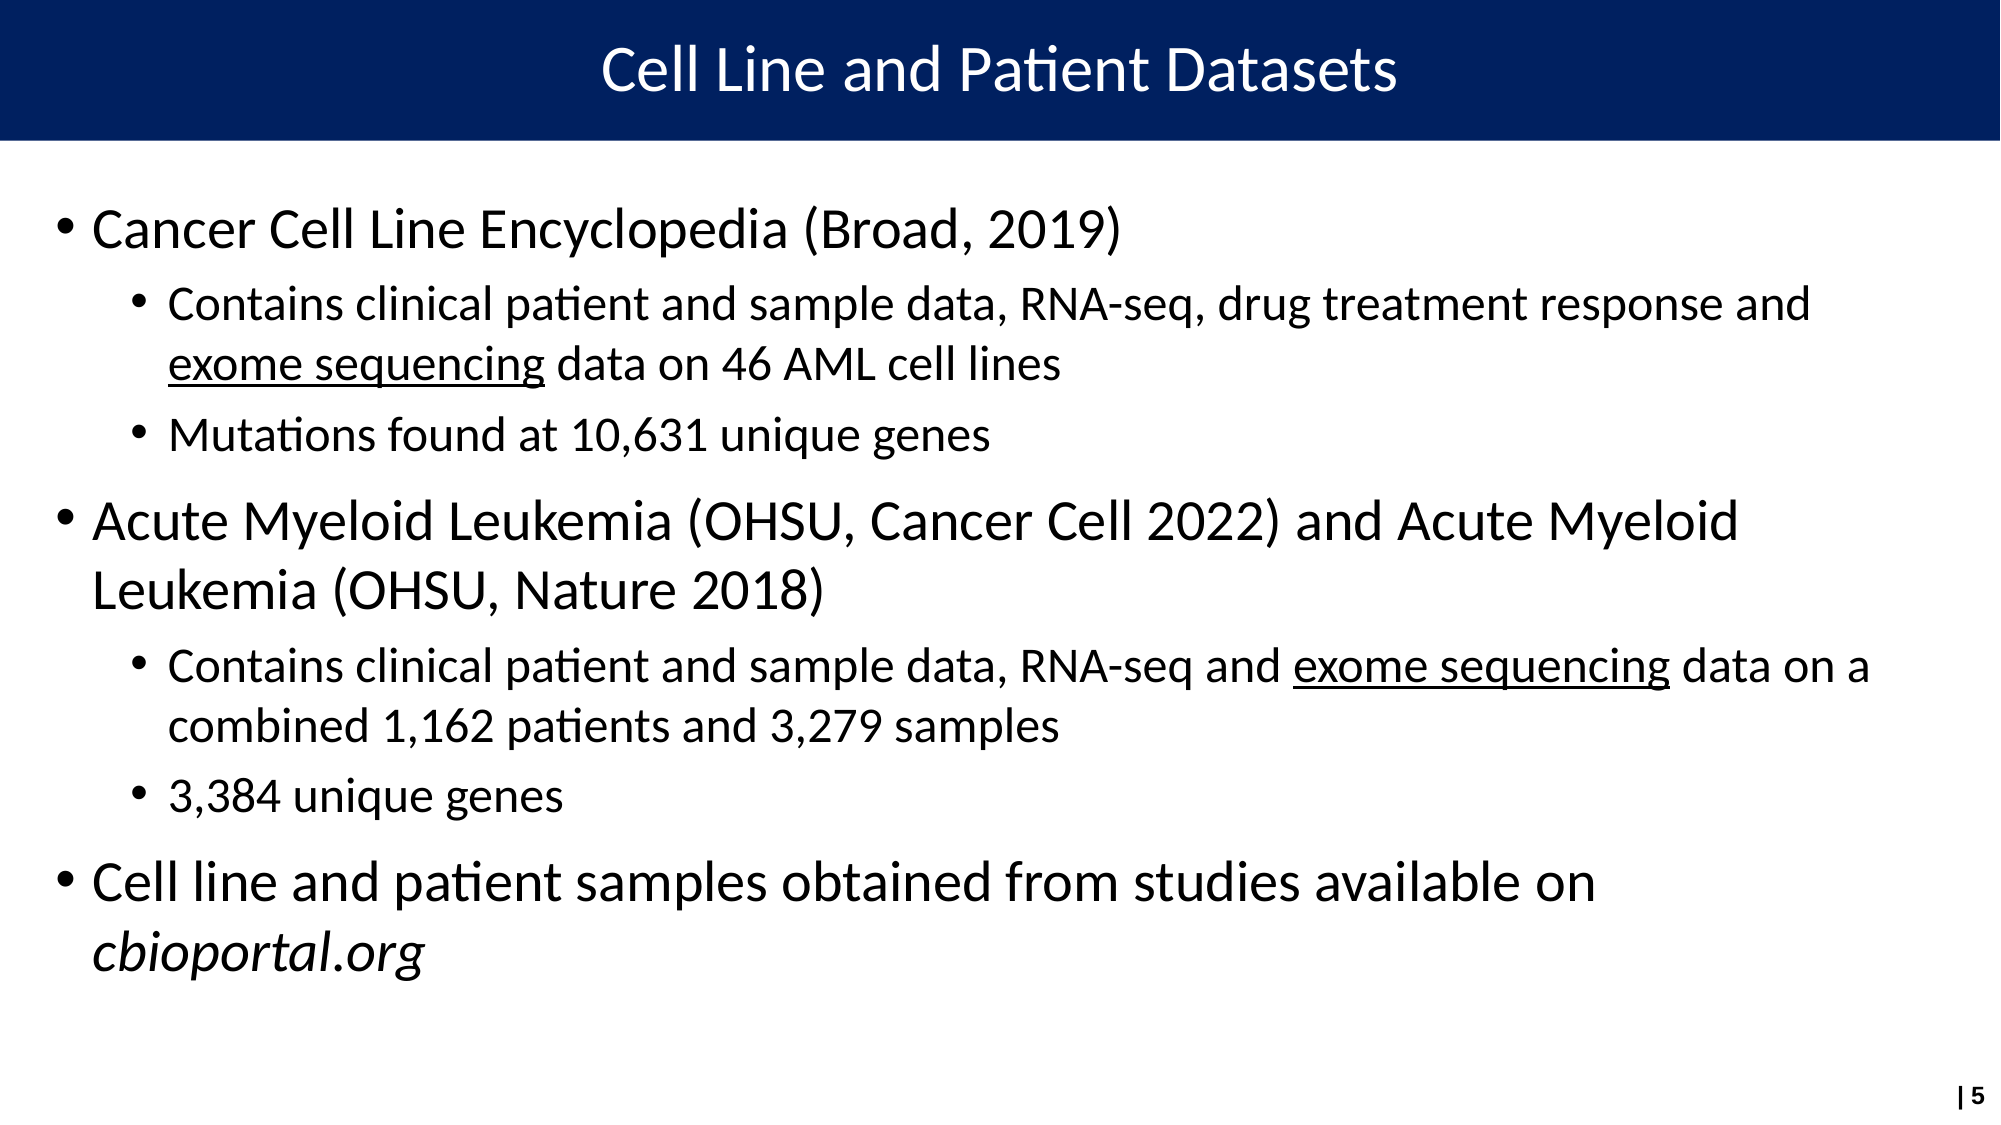

# Cell Line and Patient Datasets
Cancer Cell Line Encyclopedia (Broad, 2019)
Contains clinical patient and sample data, RNA-seq, drug treatment response and exome sequencing data on 46 AML cell lines
Mutations found at 10,631 unique genes
Acute Myeloid Leukemia (OHSU, Cancer Cell 2022) and Acute Myeloid Leukemia (OHSU, Nature 2018)
Contains clinical patient and sample data, RNA-seq and exome sequencing data on a combined 1,162 patients and 3,279 samples
3,384 unique genes
Cell line and patient samples obtained from studies available on cbioportal.org

| 5